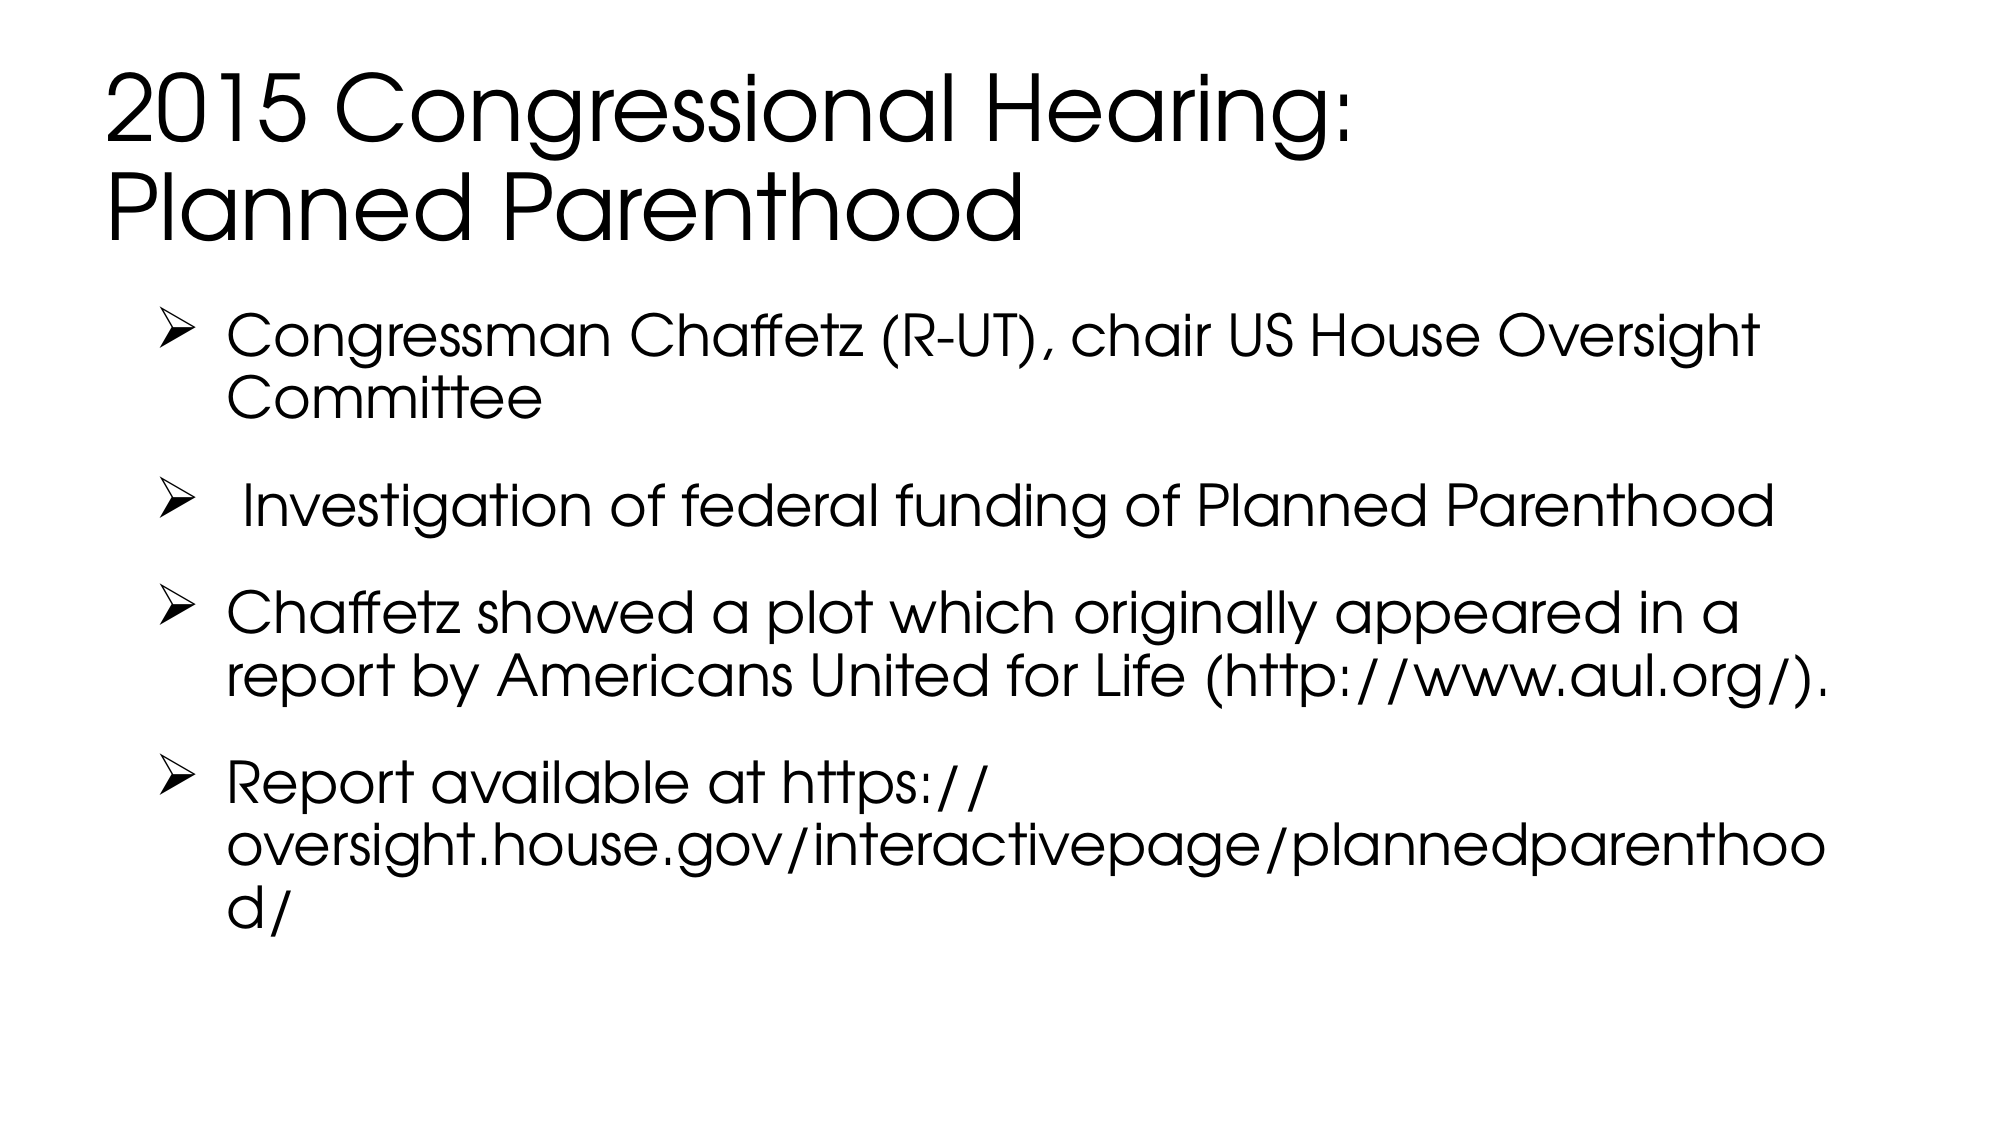

# 2015 Congressional Hearing: Planned Parenthood
Congressman Chaffetz (R-UT), chair US House Oversight Committee
 Investigation of federal funding of Planned Parenthood
Chaffetz showed a plot which originally appeared in a report by Americans United for Life (http://www.aul.org/).
Report available at https:// oversight.house.gov/interactivepage/plannedparenthood/